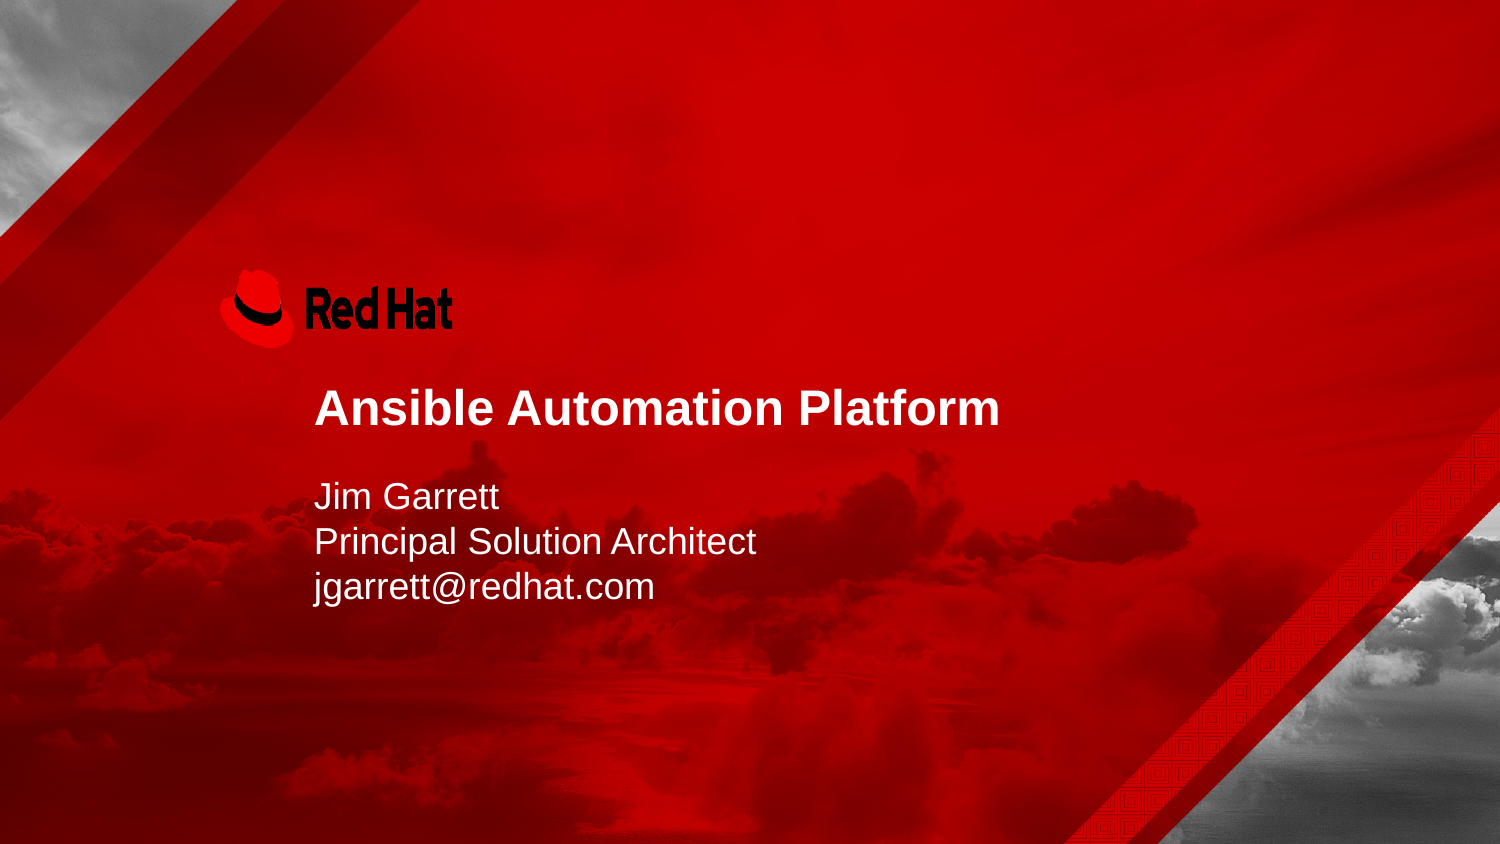

# Ansible Automation Platform
Jim Garrett
Principal Solution Architect
jgarrett@redhat.com